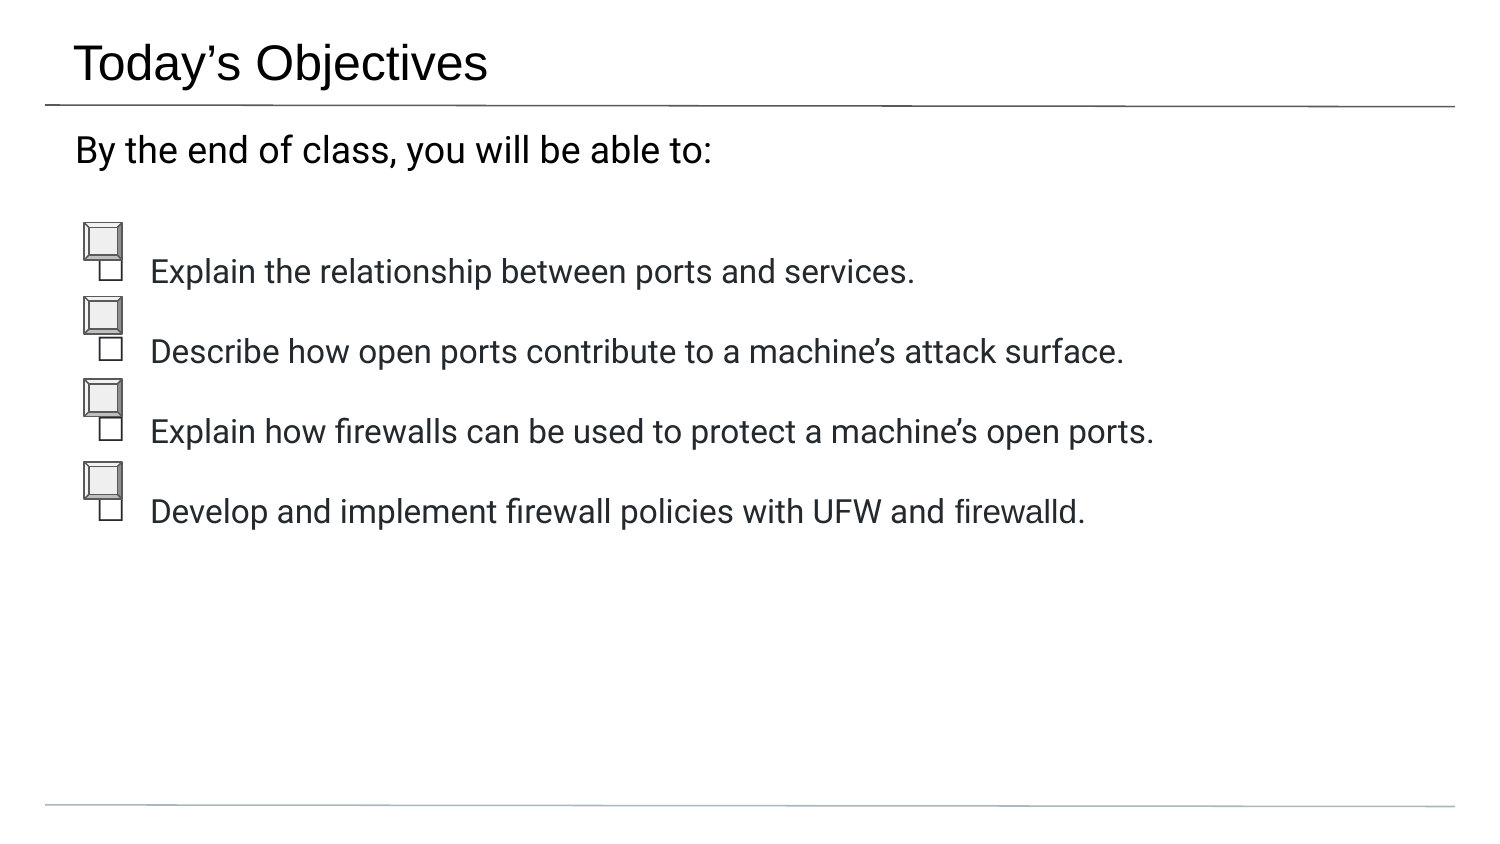

# Today’s Objectives

By the end of class, you will be able to:

Explain the relationship between ports and services.
Describe how open ports contribute to a machine’s attack surface.
Explain how firewalls can be used to protect a machine’s open ports.
Develop and implement firewall policies with UFW and firewalld.